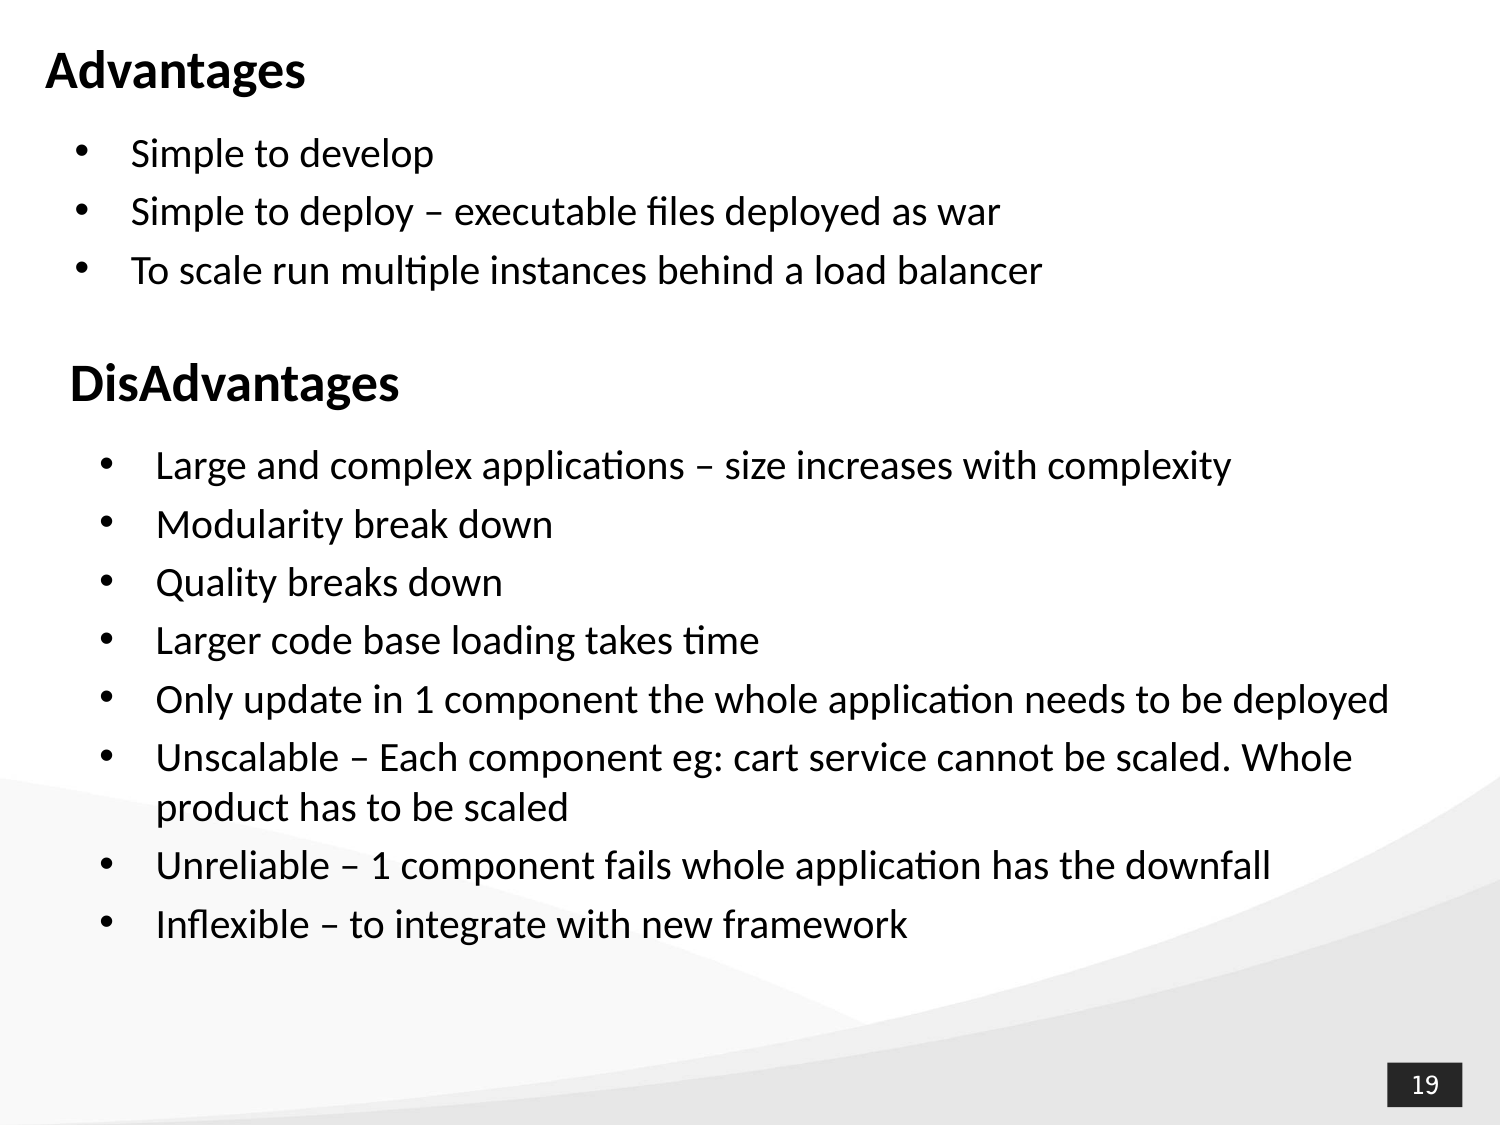

# Advantages
Simple to develop
Simple to deploy – executable files deployed as war
To scale run multiple instances behind a load balancer

DisAdvantages
Large and complex applications – size increases with complexity
Modularity break down
Quality breaks down
Larger code base loading takes time
Only update in 1 component the whole application needs to be deployed
Unscalable – Each component eg: cart service cannot be scaled. Whole product has to be scaled
Unreliable – 1 component fails whole application has the downfall
Inflexible – to integrate with new framework